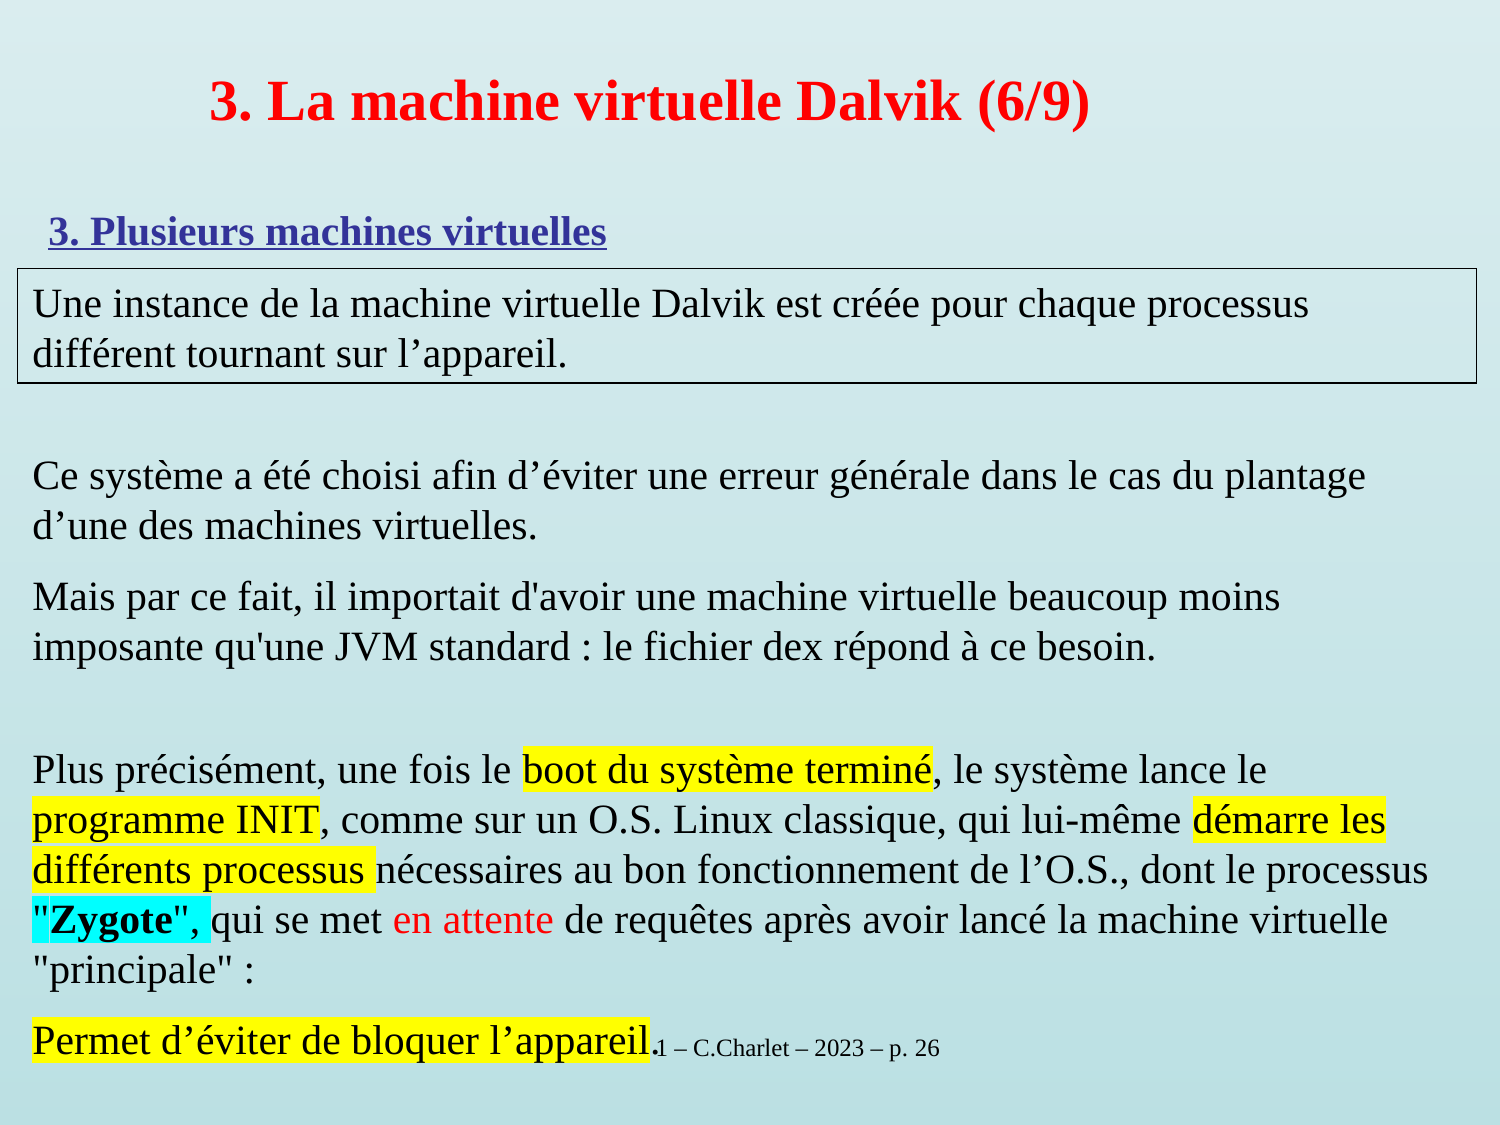

3. La machine virtuelle Dalvik (6/9)
3. Plusieurs machines virtuelles
Une instance de la machine virtuelle Dalvik est créée pour chaque processus différent tournant sur l’appareil.
Ce système a été choisi afin d’éviter une erreur générale dans le cas du plantage d’une des machines virtuelles.
Mais par ce fait, il importait d'avoir une machine virtuelle beaucoup moins imposante qu'une JVM standard : le fichier dex répond à ce besoin.
Plus précisément, une fois le boot du système terminé, le système lance le programme INIT, comme sur un O.S. Linux classique, qui lui-même démarre les différents processus nécessaires au bon fonctionnement de l’O.S., dont le processus "Zygote", qui se met en attente de requêtes après avoir lancé la machine virtuelle "principale" :
Permet d’éviter de bloquer l’appareil.
 Android 1 – C.Charlet – 2023 – p. 26